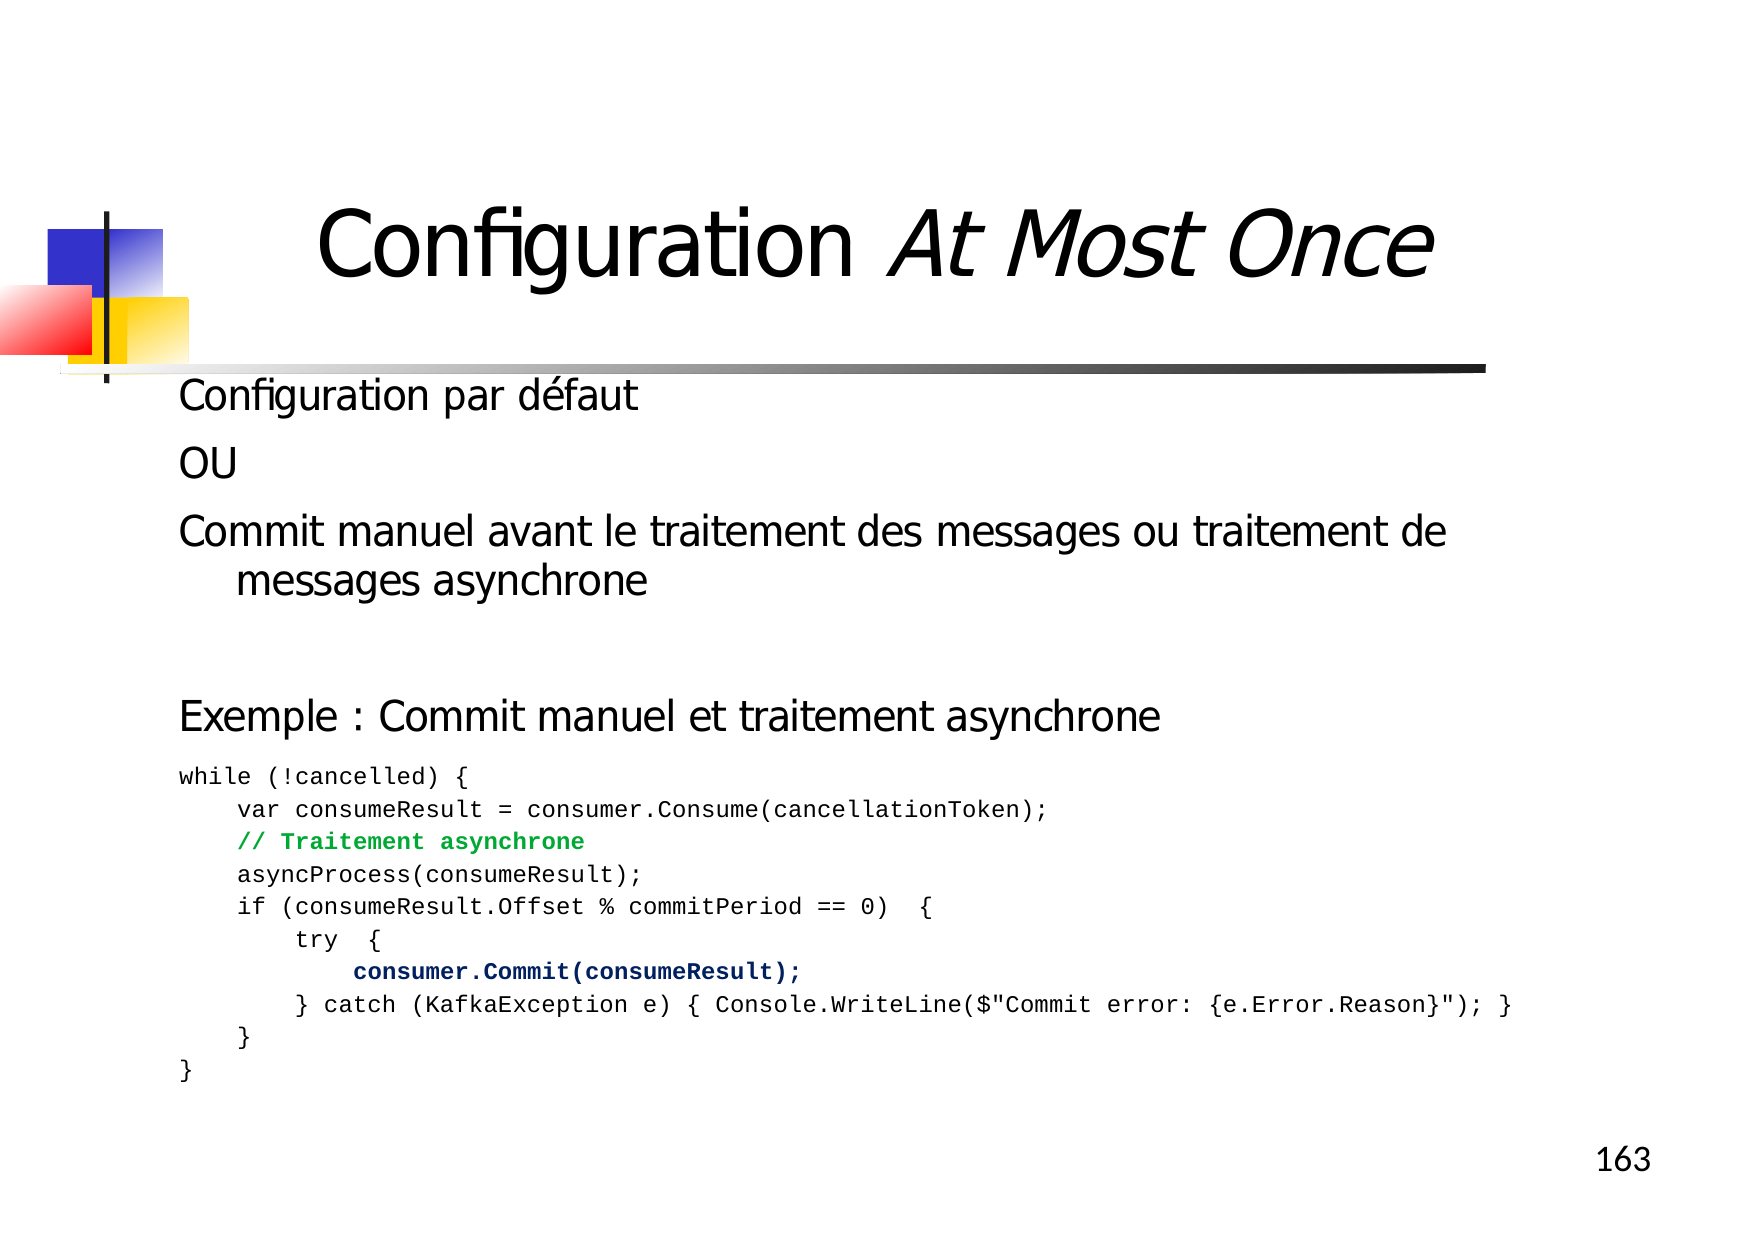

Configuration At Most Once
Configuration par défaut
OU
Commit manuel avant le traitement des messages ou traitement de messages asynchrone

Exemple : Commit manuel et traitement asynchrone
while (!cancelled) {
    var consumeResult = consumer.Consume(cancellationToken);
    // Traitement asynchrone
    asyncProcess(consumeResult);
    if (consumeResult.Offset % commitPeriod == 0)  {
        try  {
            consumer.Commit(consumeResult);
        } catch (KafkaException e) { Console.WriteLine($"Commit error: {e.Error.Reason}"); }
    }
}